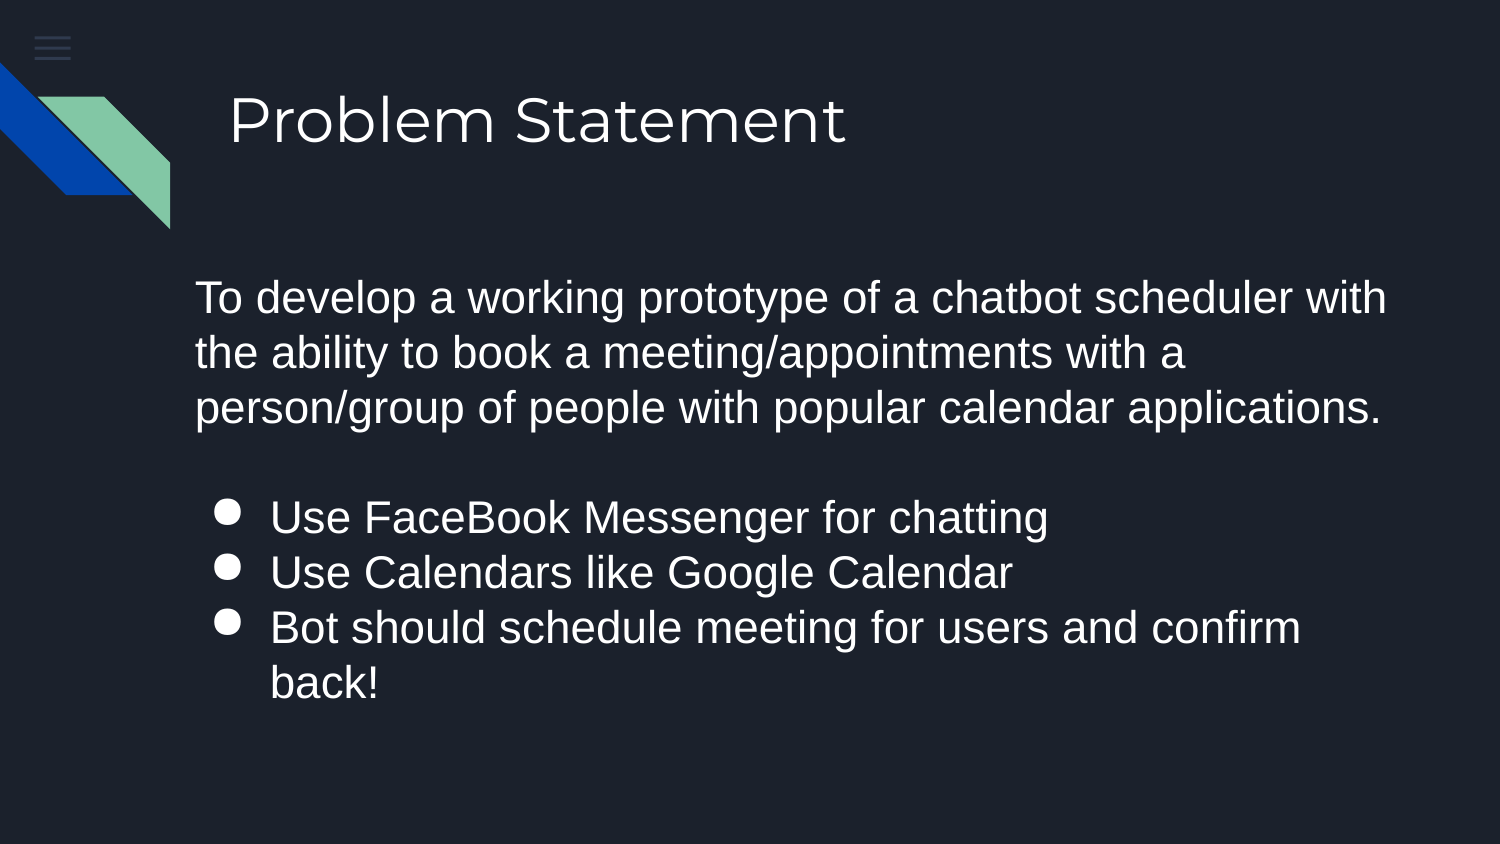

# Problem Statement
To develop a working prototype of a chatbot scheduler with the ability to book a meeting/appointments with a person/group of people with popular calendar applications.

Use FaceBook Messenger for chatting
Use Calendars like Google Calendar
Bot should schedule meeting for users and confirm back!